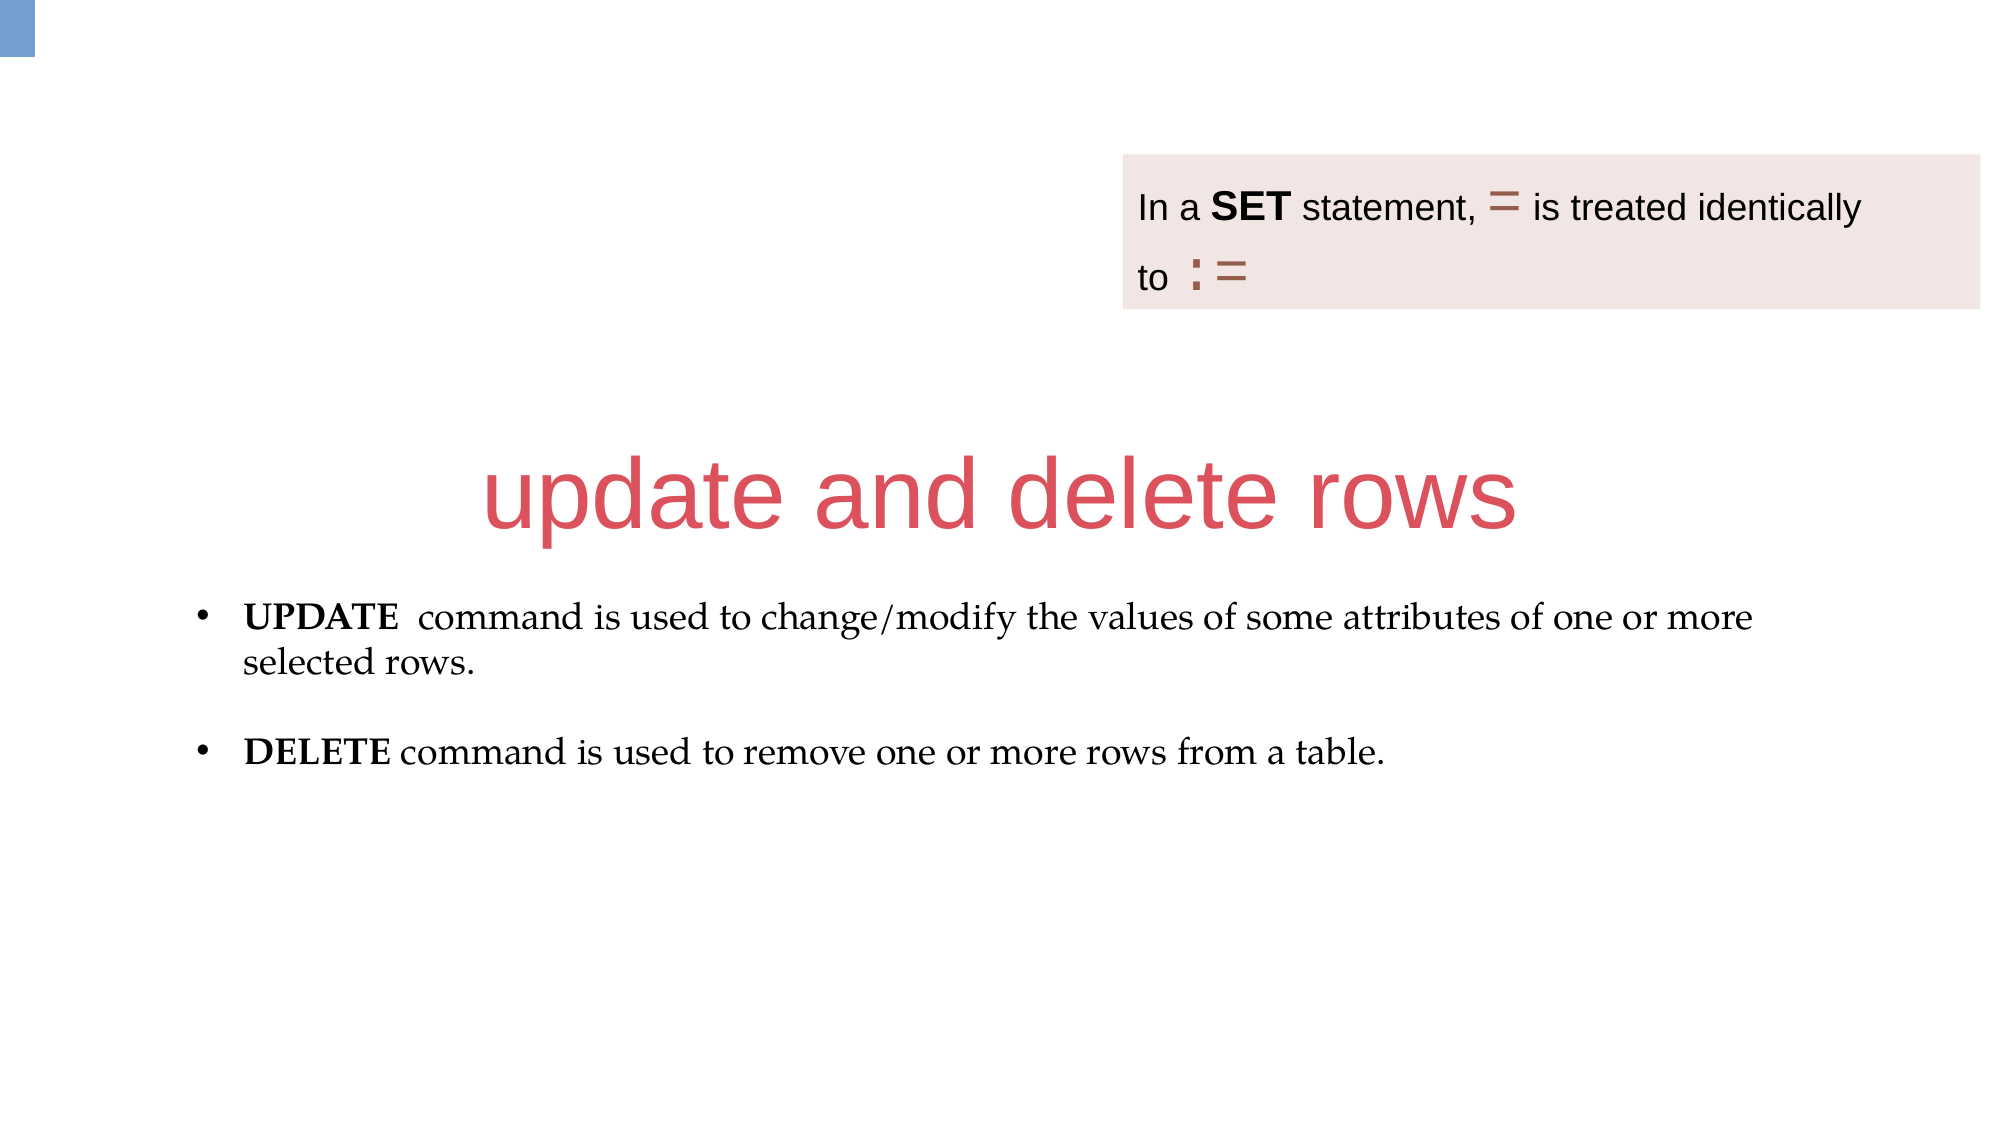

In a SET statement, = is treated identically to :=
update and delete rows
UPDATE  command is used to change/modify the values of some attributes of one or more selected rows.

DELETE command is used to remove one or more rows from a table.